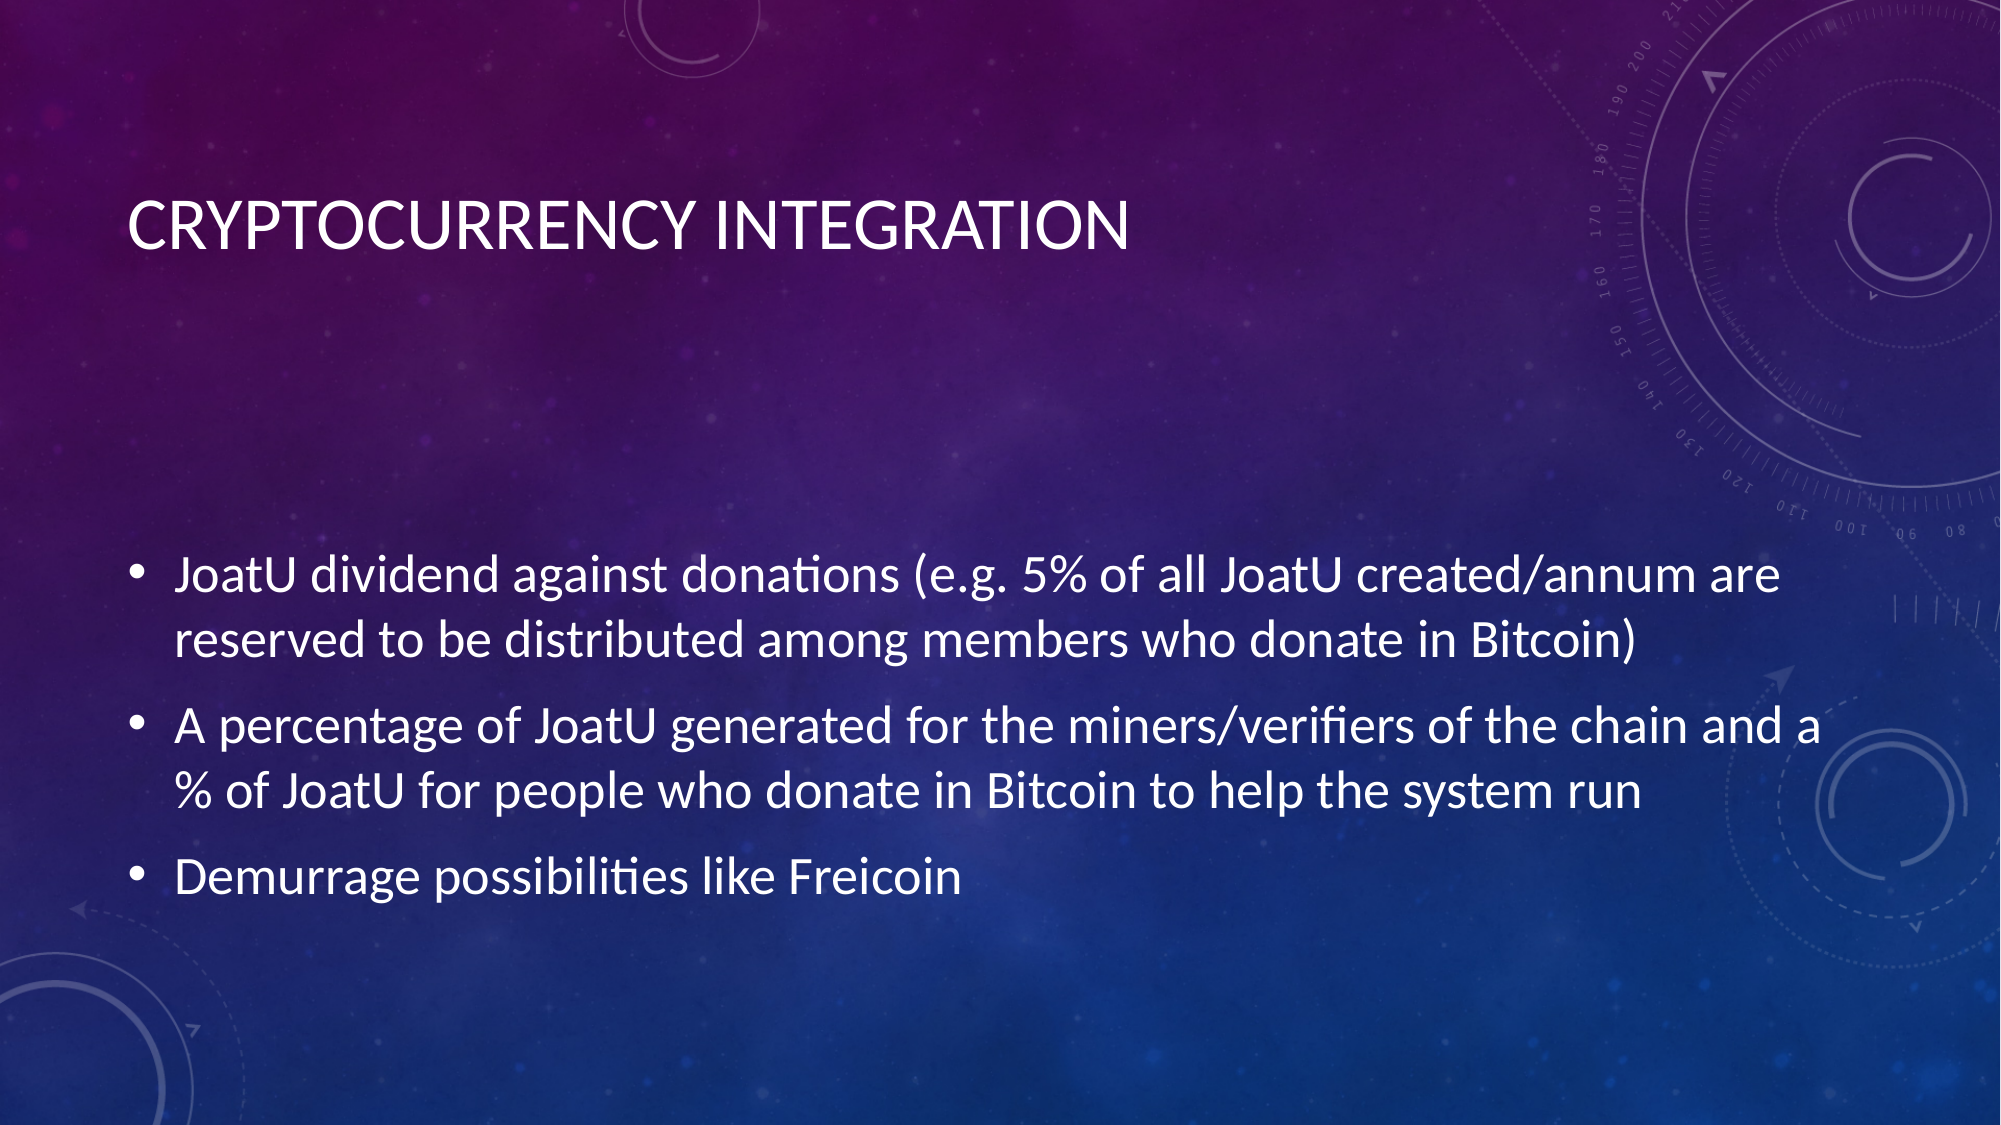

# Cryptocurrency integration
JoatU dividend against donations (e.g. 5% of all JoatU created/annum are reserved to be distributed among members who donate in Bitcoin)
A percentage of JoatU generated for the miners/verifiers of the chain and a % of JoatU for people who donate in Bitcoin to help the system run
Demurrage possibilities like Freicoin